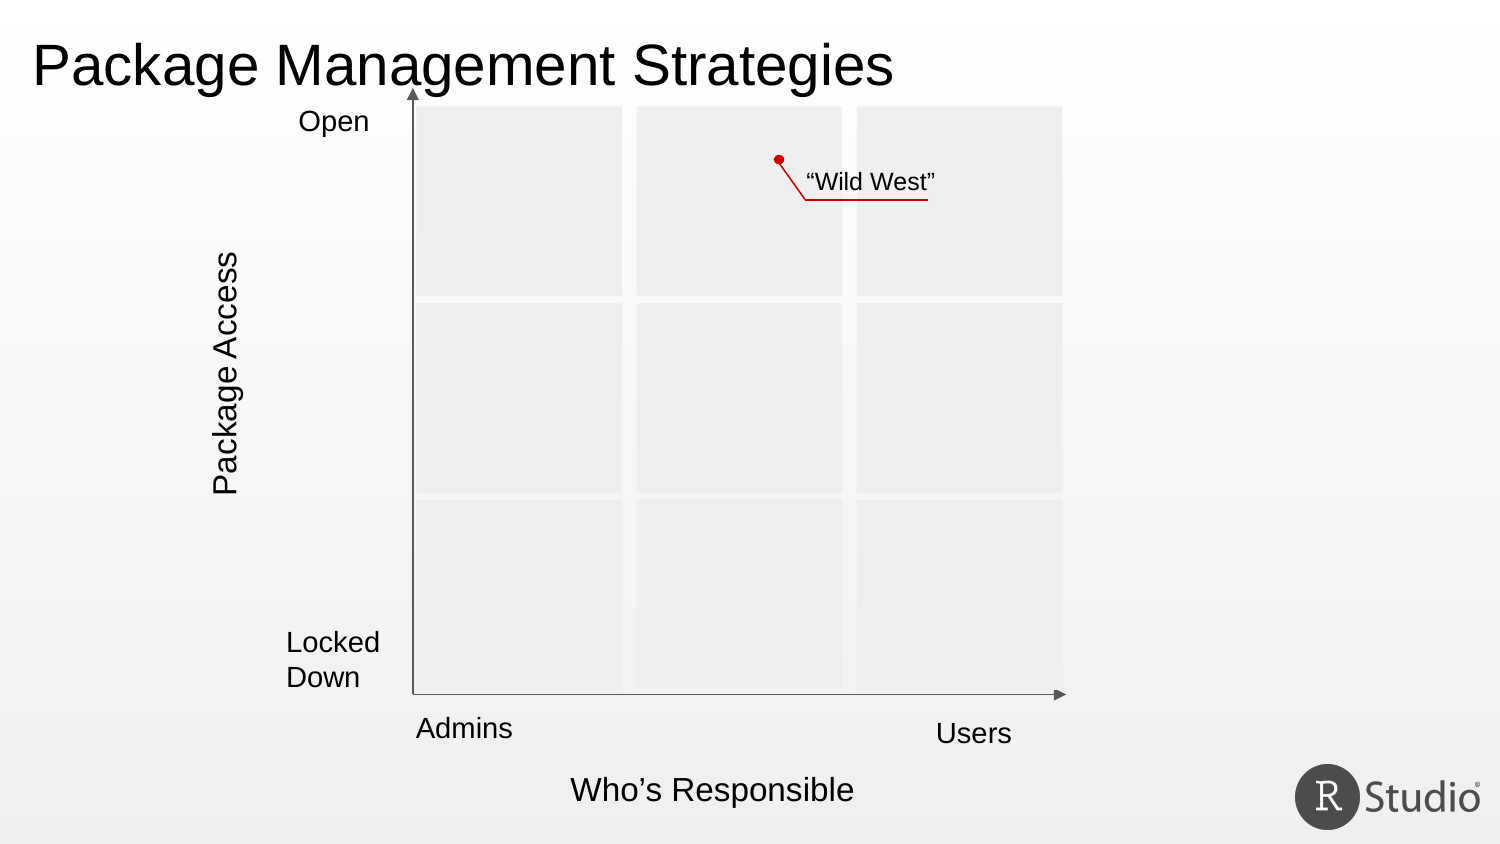

# Package Management Strategies
Open

“Wild West”

Package Access

Locked Down
Admins
Users
Who’s Responsible